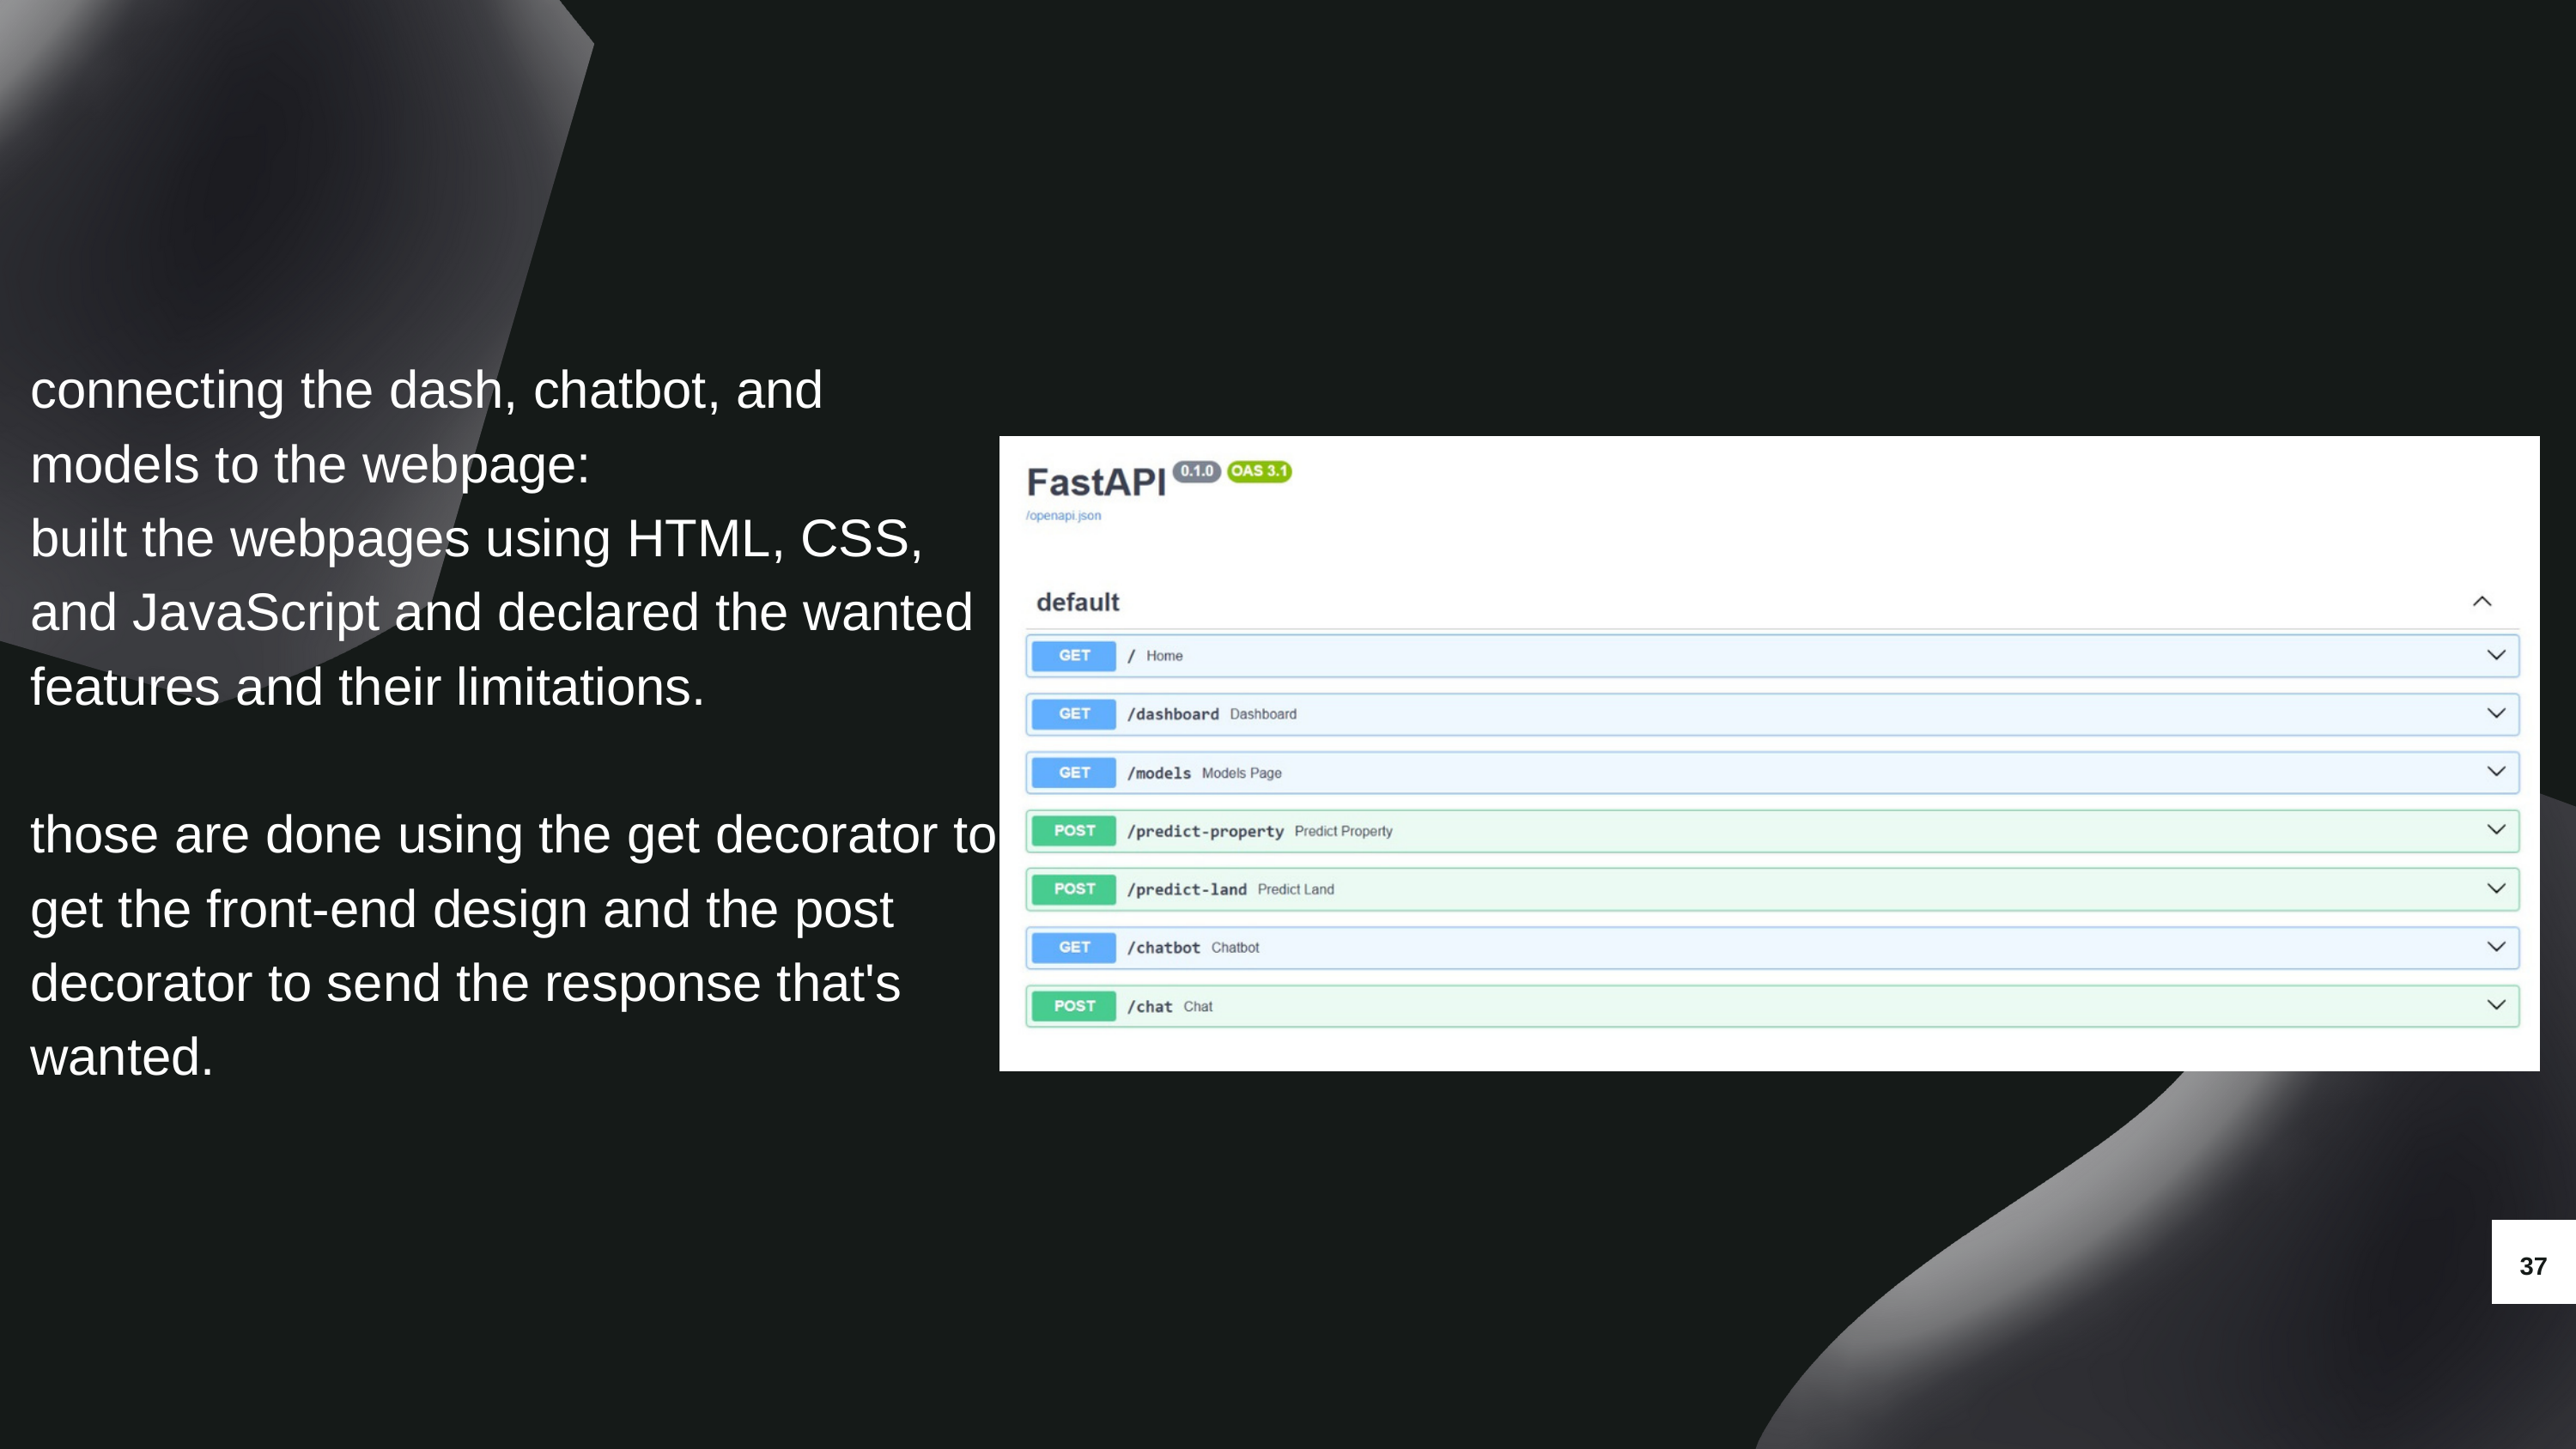

connecting the dash, chatbot, and models to the webpage:
built the webpages using HTML, CSS, and JavaScript and declared the wanted features and their limitations.

those are done using the get decorator to get the front-end design and the post decorator to send the response that's wanted.

37